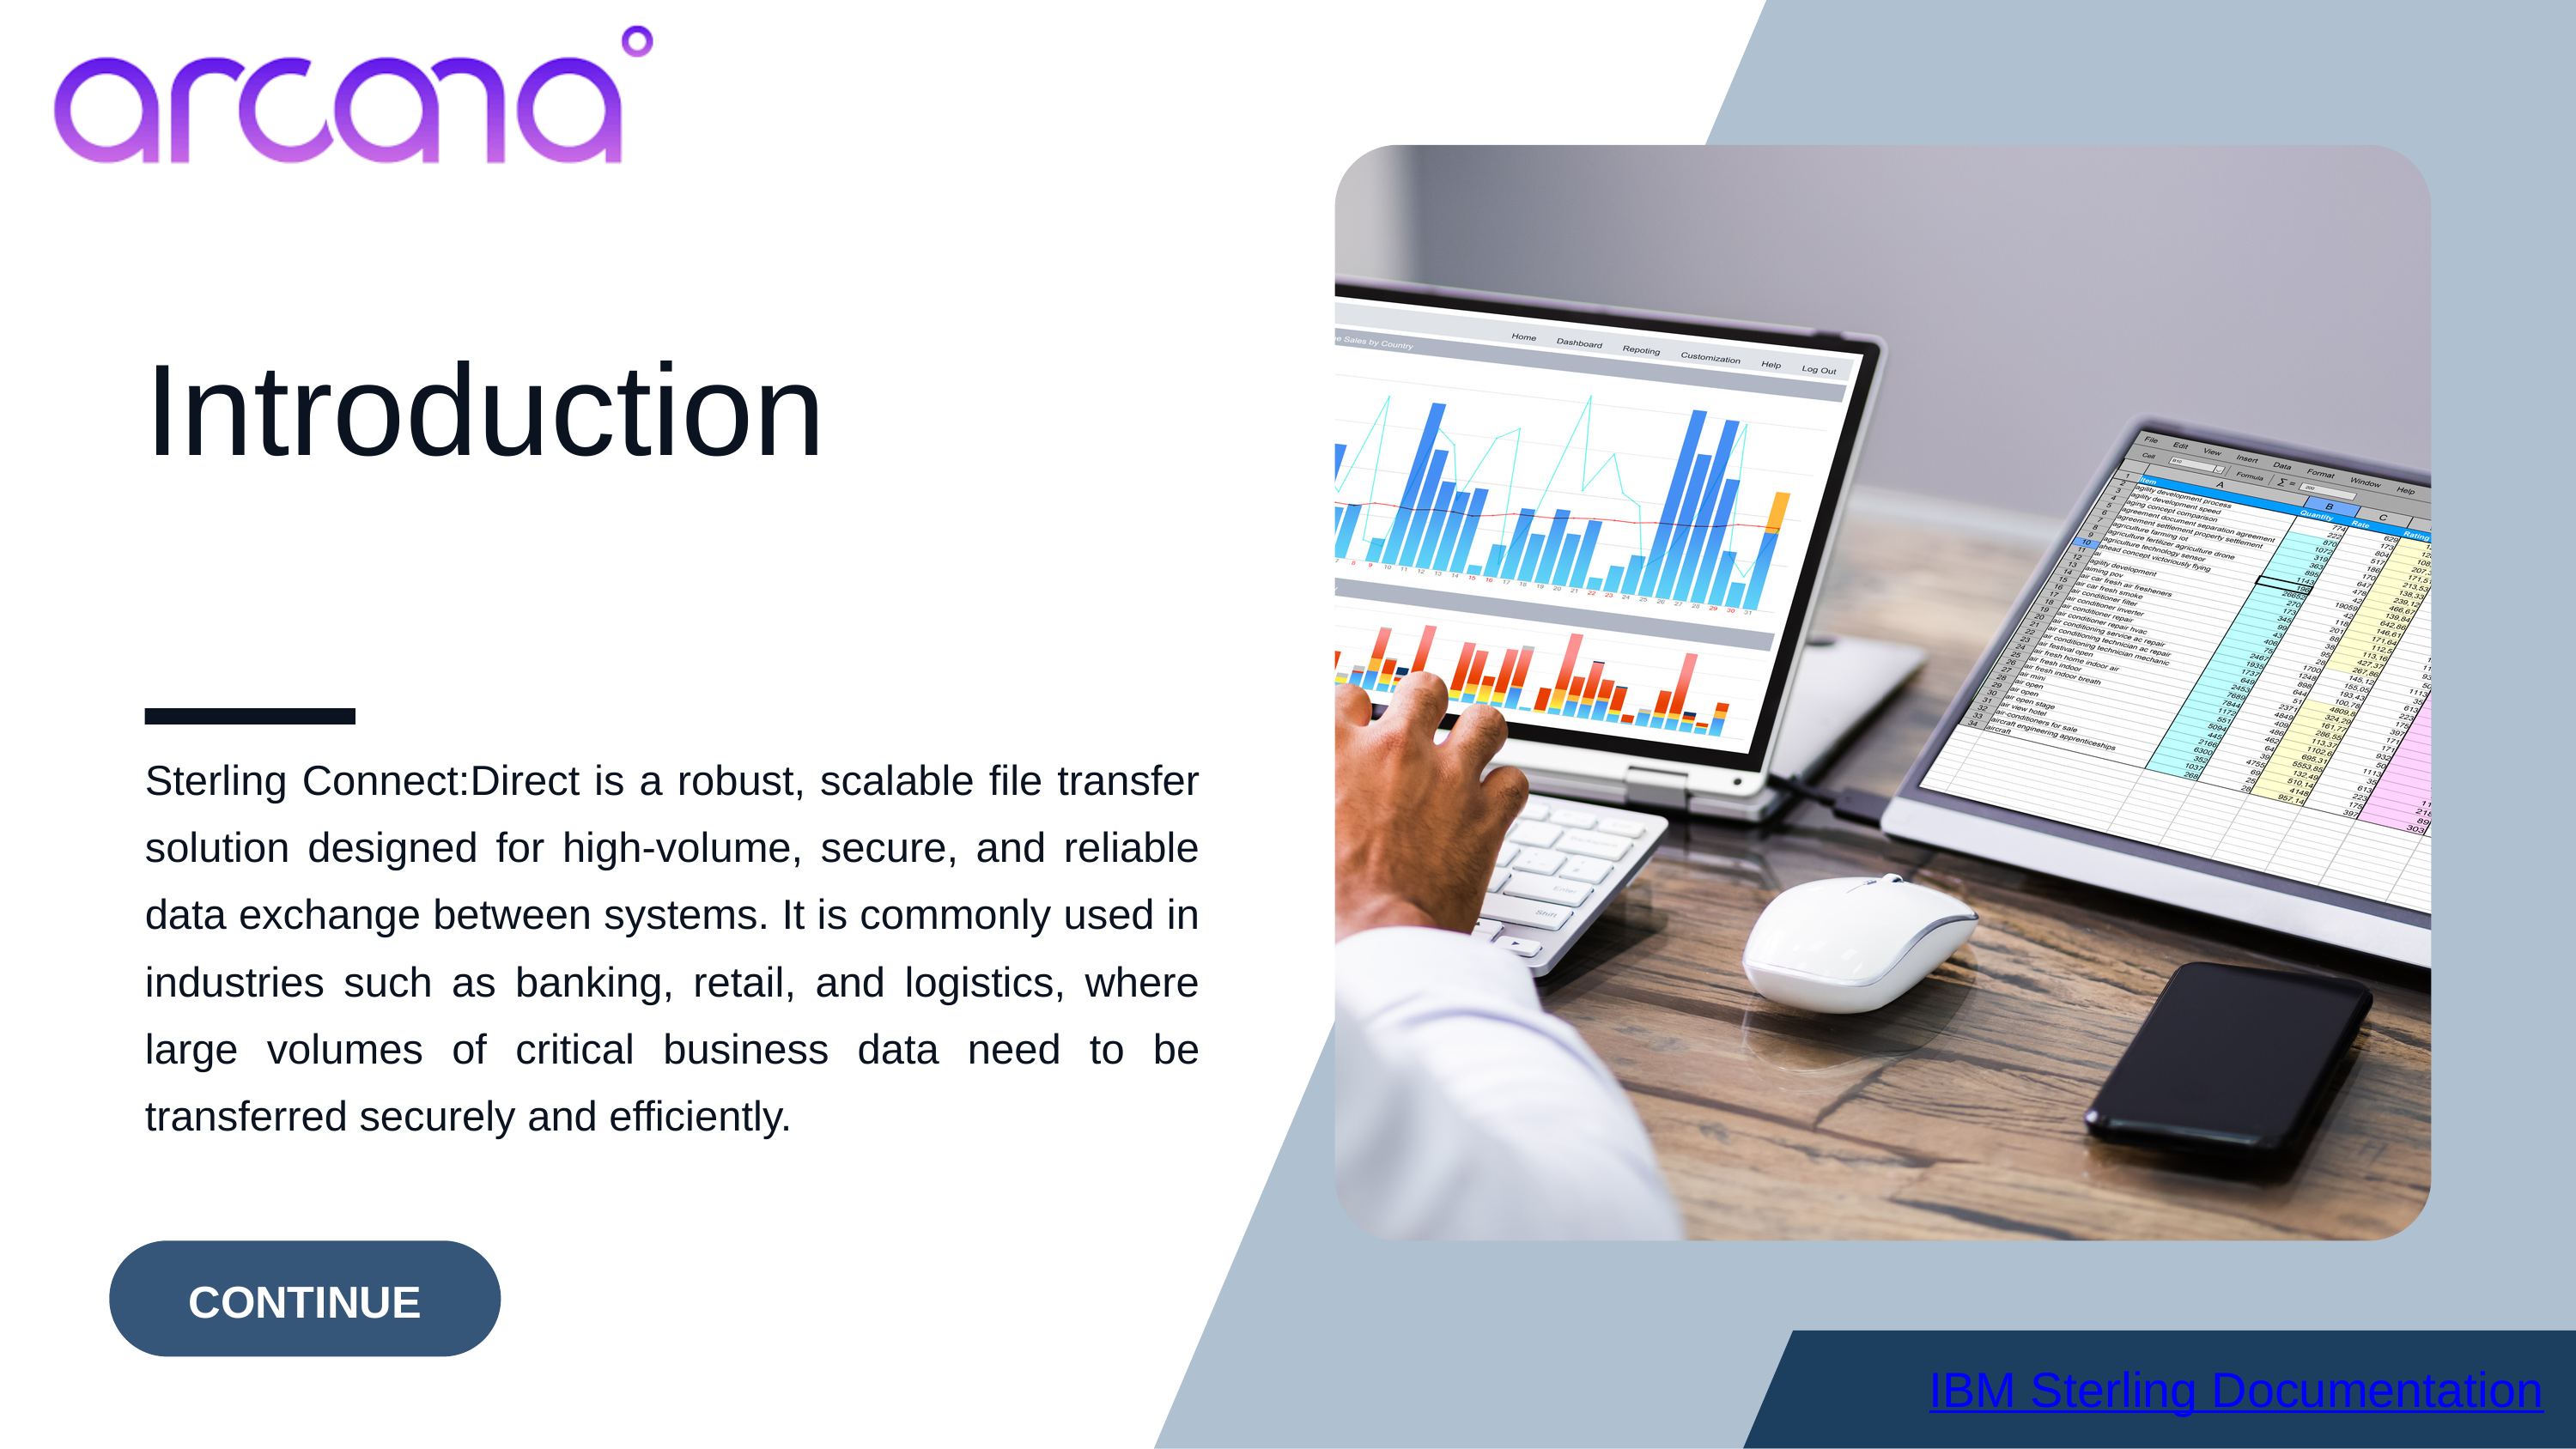

Introduction

Sterling Connect:Direct is a robust, scalable file transfer solution designed for high-volume, secure, and reliable data exchange between systems. It is commonly used in industries such as banking, retail, and logistics, where large volumes of critical business data need to be transferred securely and efficiently.

CONTINUE

IBM Sterling Documentation